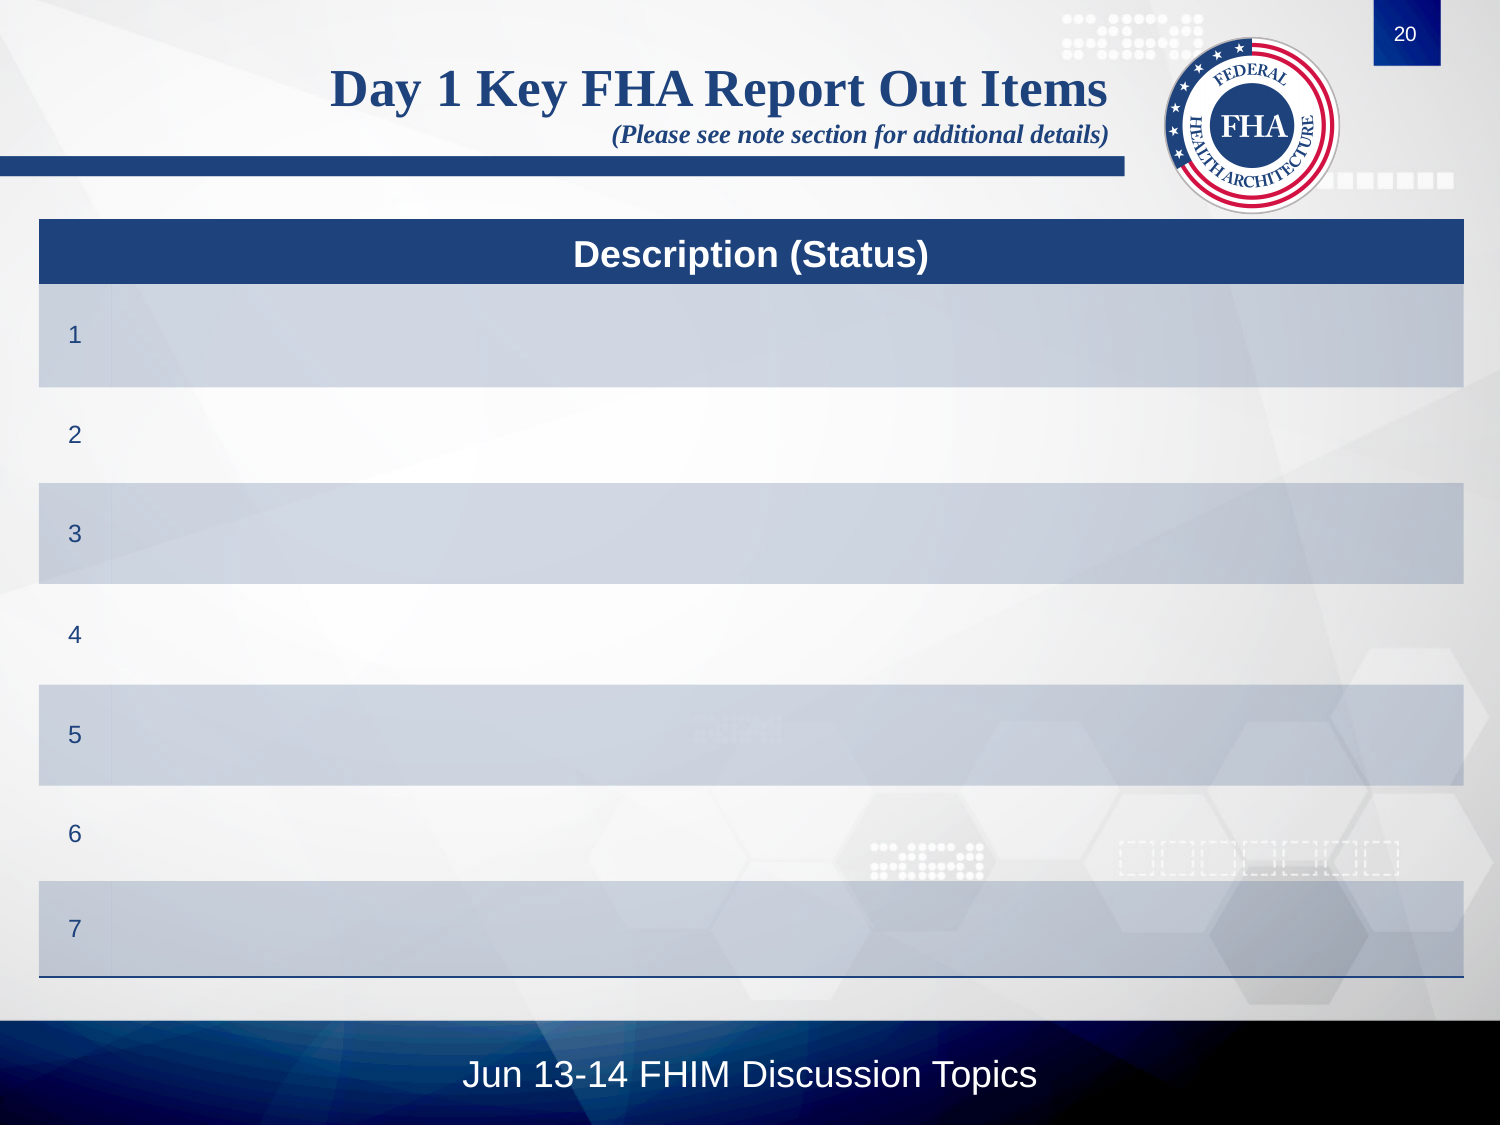

20
# Day 1 Key FHA Report Out Items (Please see note section for additional details)
| Description (Status) |  |
| --- | --- |
| 1 |  |
| 2 |  |
| 3 |  |
| 4 |  |
| 5 |  |
| 6 |  |
| 7 |  |
Jun 13-14 FHIM Discussion Topics